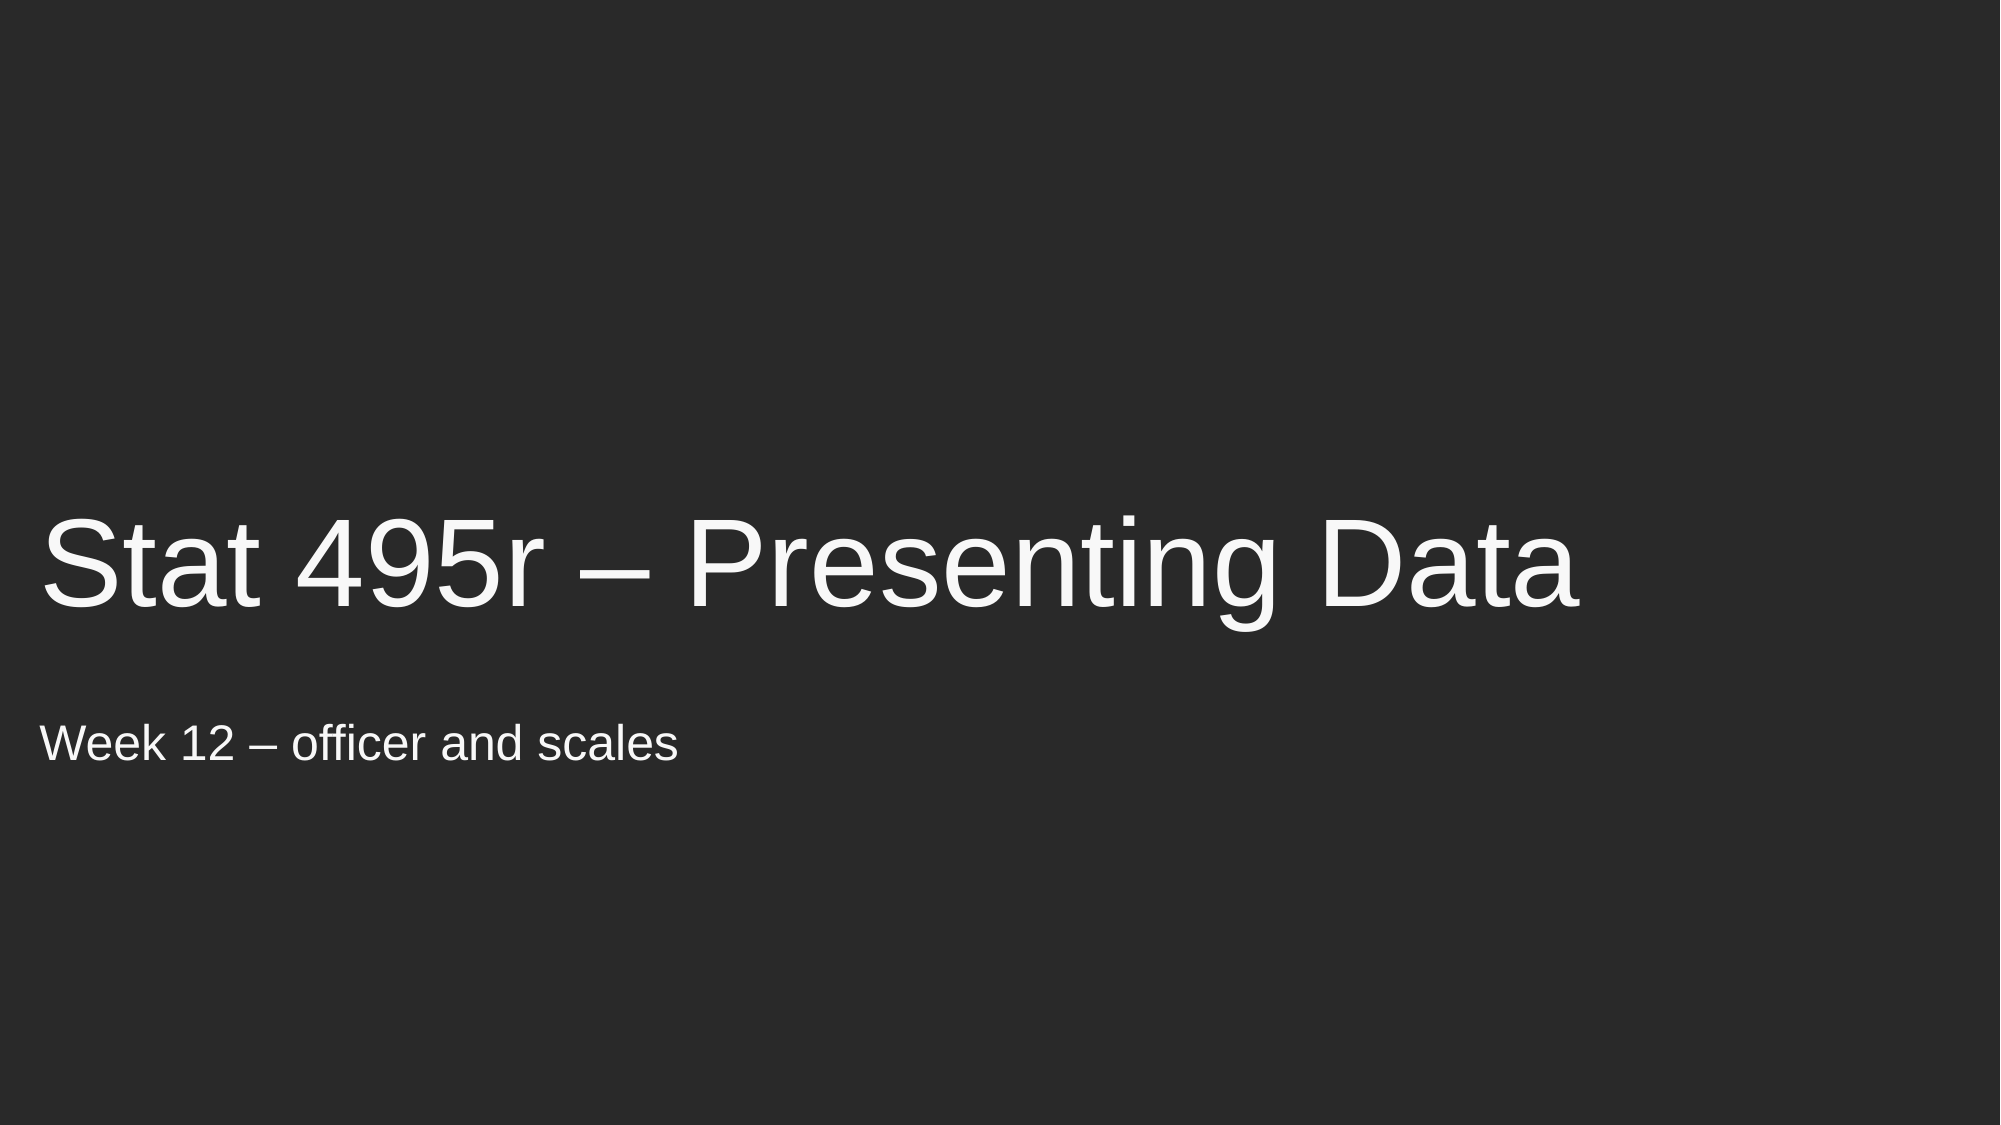

# Stat 495r – Presenting Data
Week 12 – officer and scales